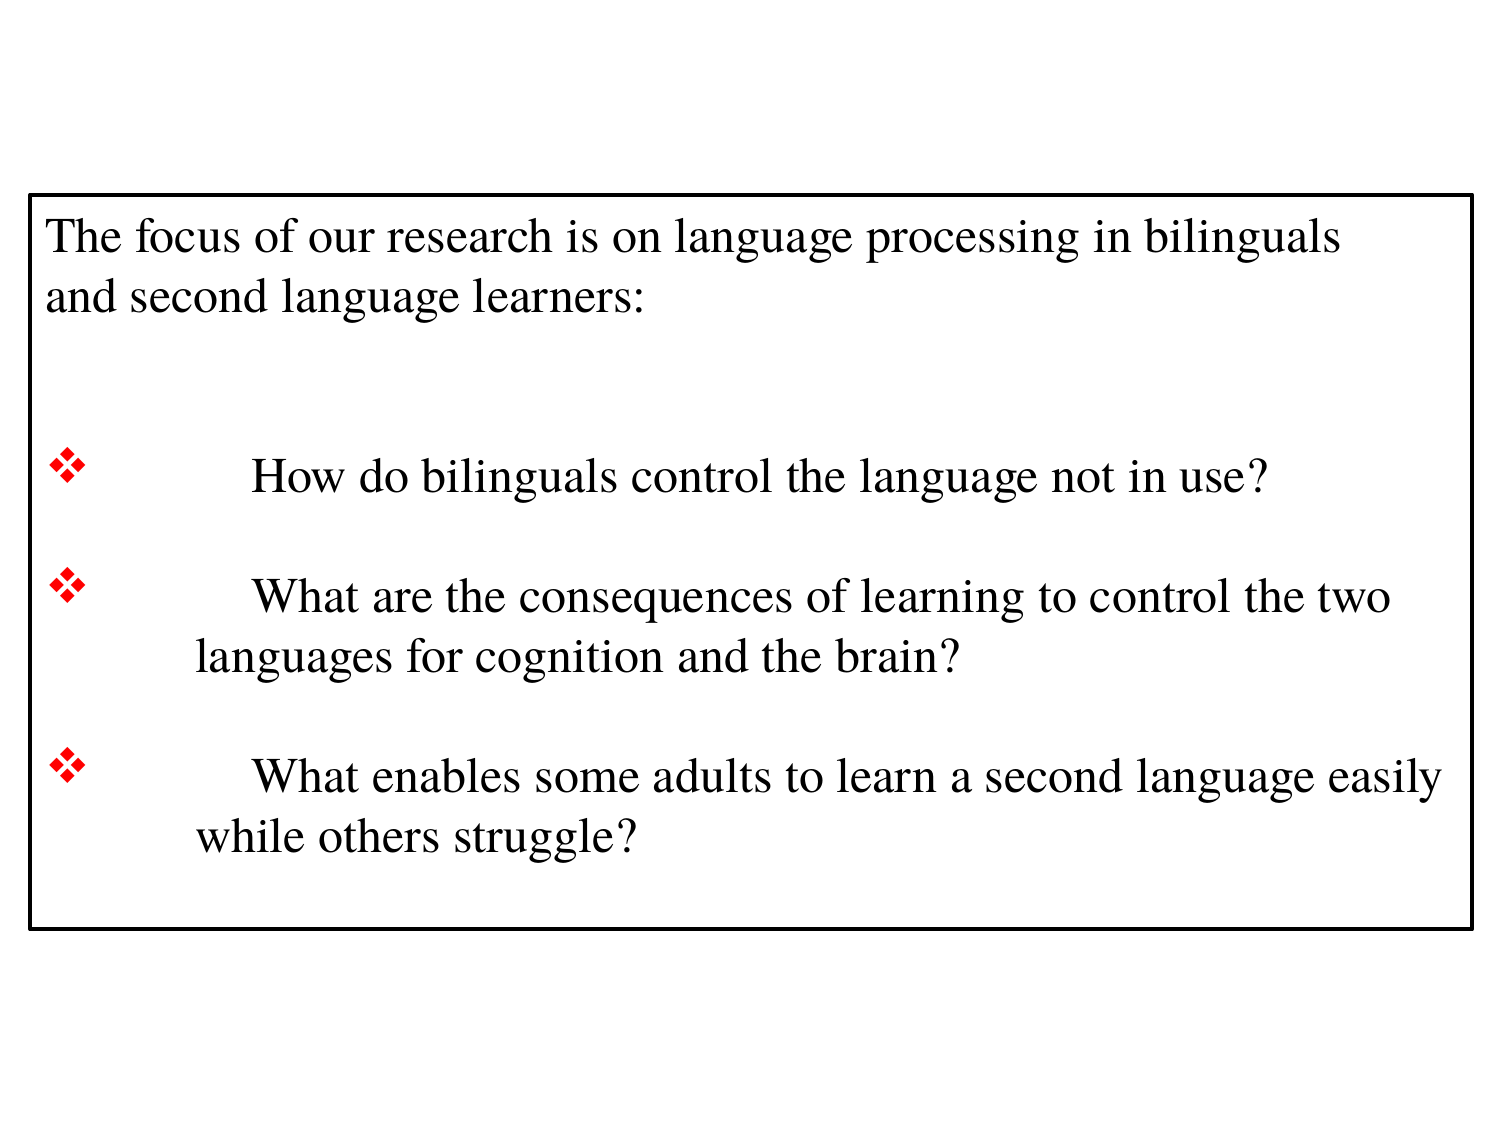

The focus of our research is on language processing in bilinguals
and second language learners:

	How do bilinguals control the language not in use?

	What are the consequences of learning to control the two
	languages for cognition and the brain?

	What enables some adults to learn a second language easily
	while others struggle?